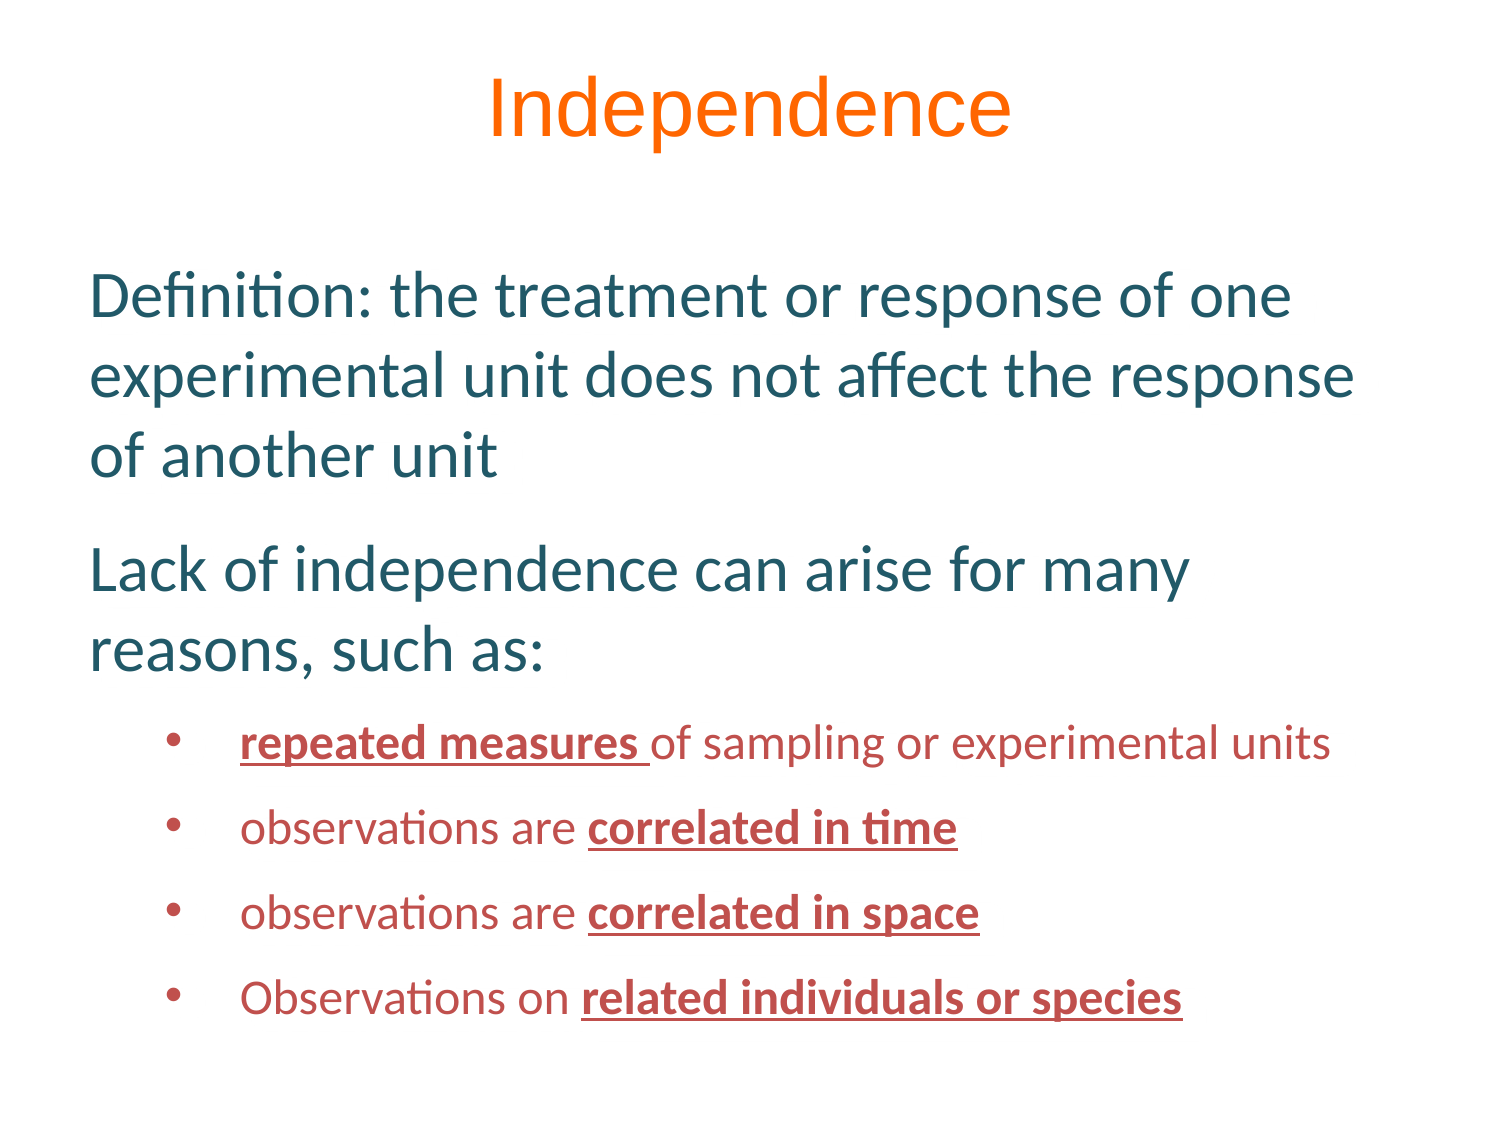

Independence
Definition: the treatment or response of one experimental unit does not affect the response of another unit
Lack of independence can arise for many reasons, such as:
repeated measures of sampling or experimental units
observations are correlated in time
observations are correlated in space
Observations on related individuals or species